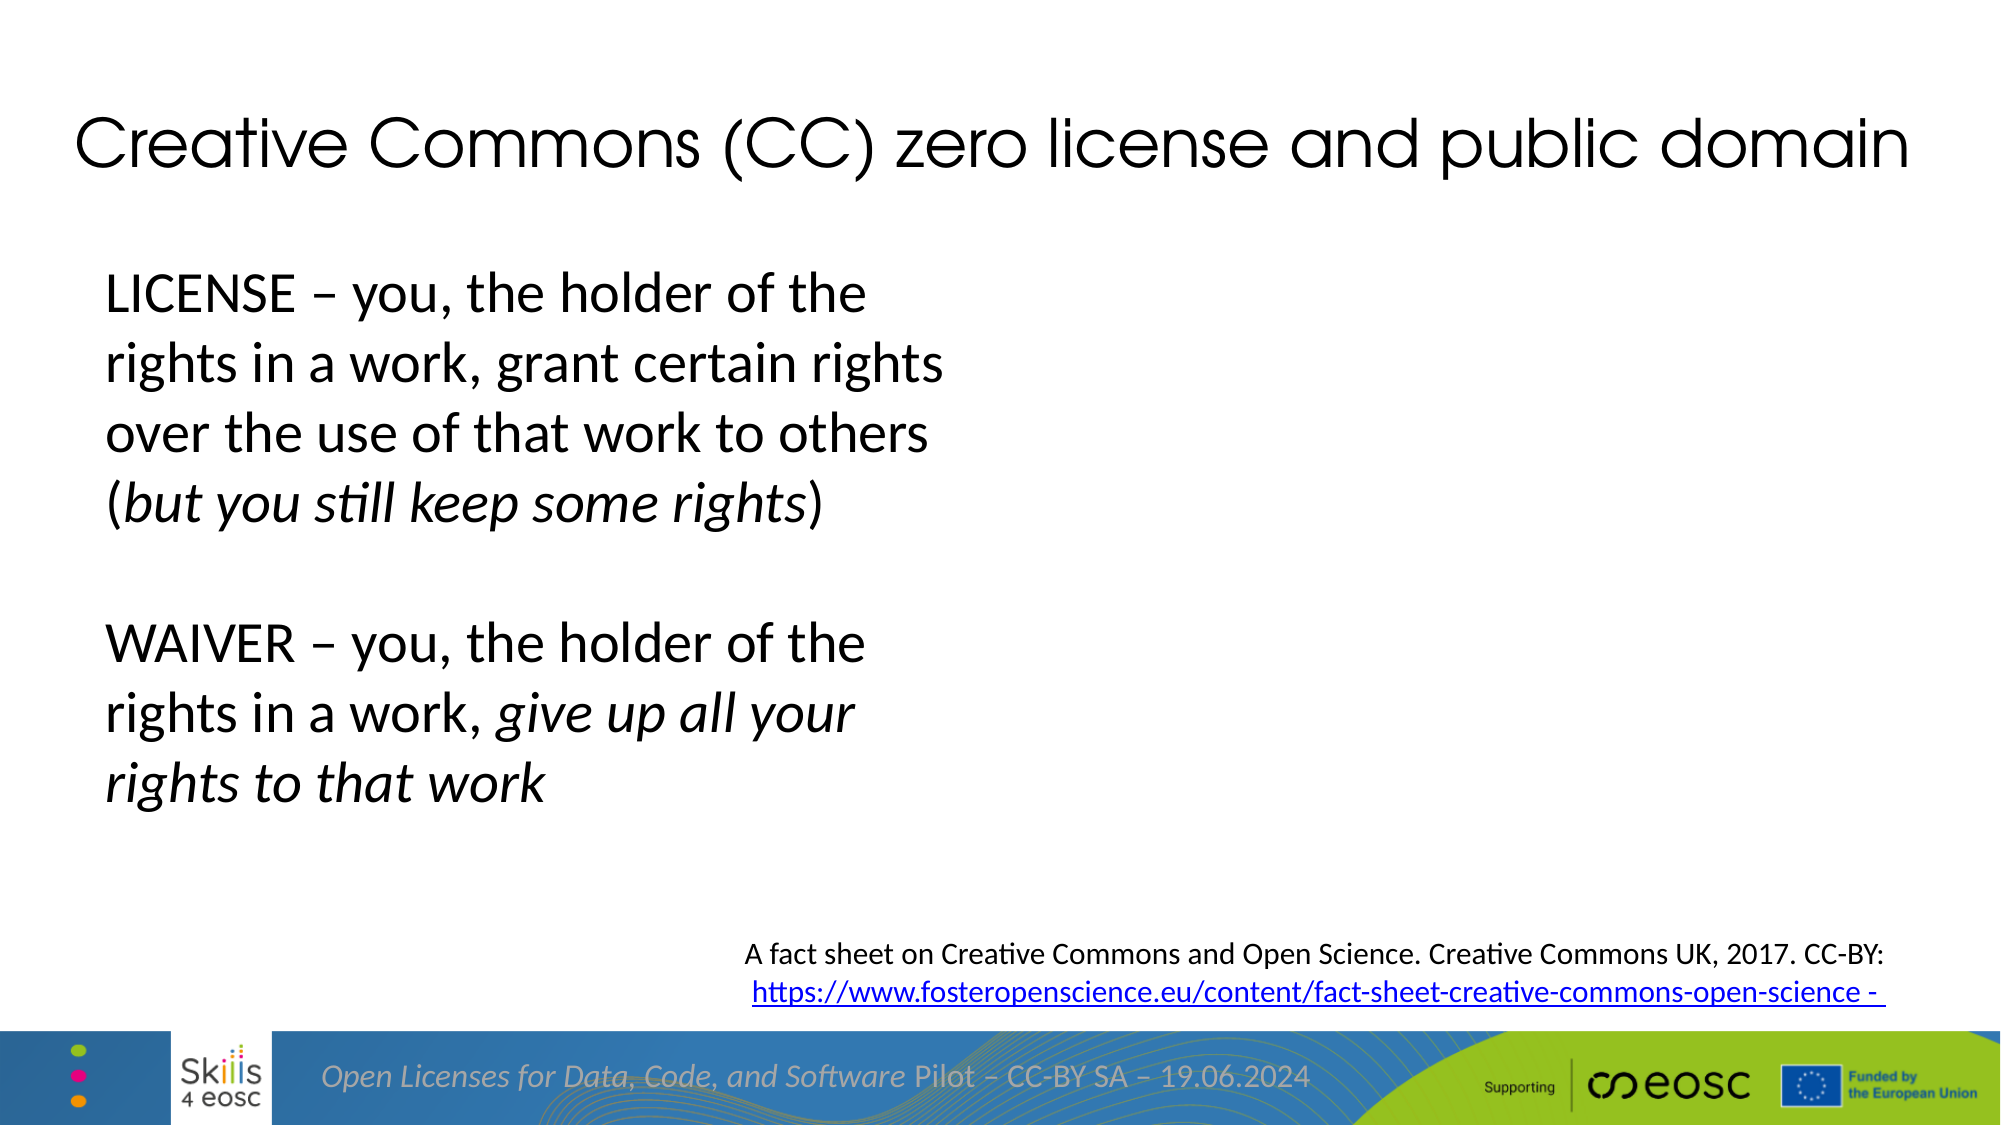

# Creative Commons (CC) zero license and public domain
LICENSE – you, the holder of the rights in a work, grant certain rights over the use of that work to others (but you still keep some rights)

WAIVER – you, the holder of the rights in a work, give up all your rights to that work
A fact sheet on Creative Commons and Open Science. Creative Commons UK, 2017. CC-BY:
https://www.fosteropenscience.eu/content/fact-sheet-creative-commons-open-science -
Open Licenses for Data, Code, and Software Pilot – CC-BY SA – 19.06.2024